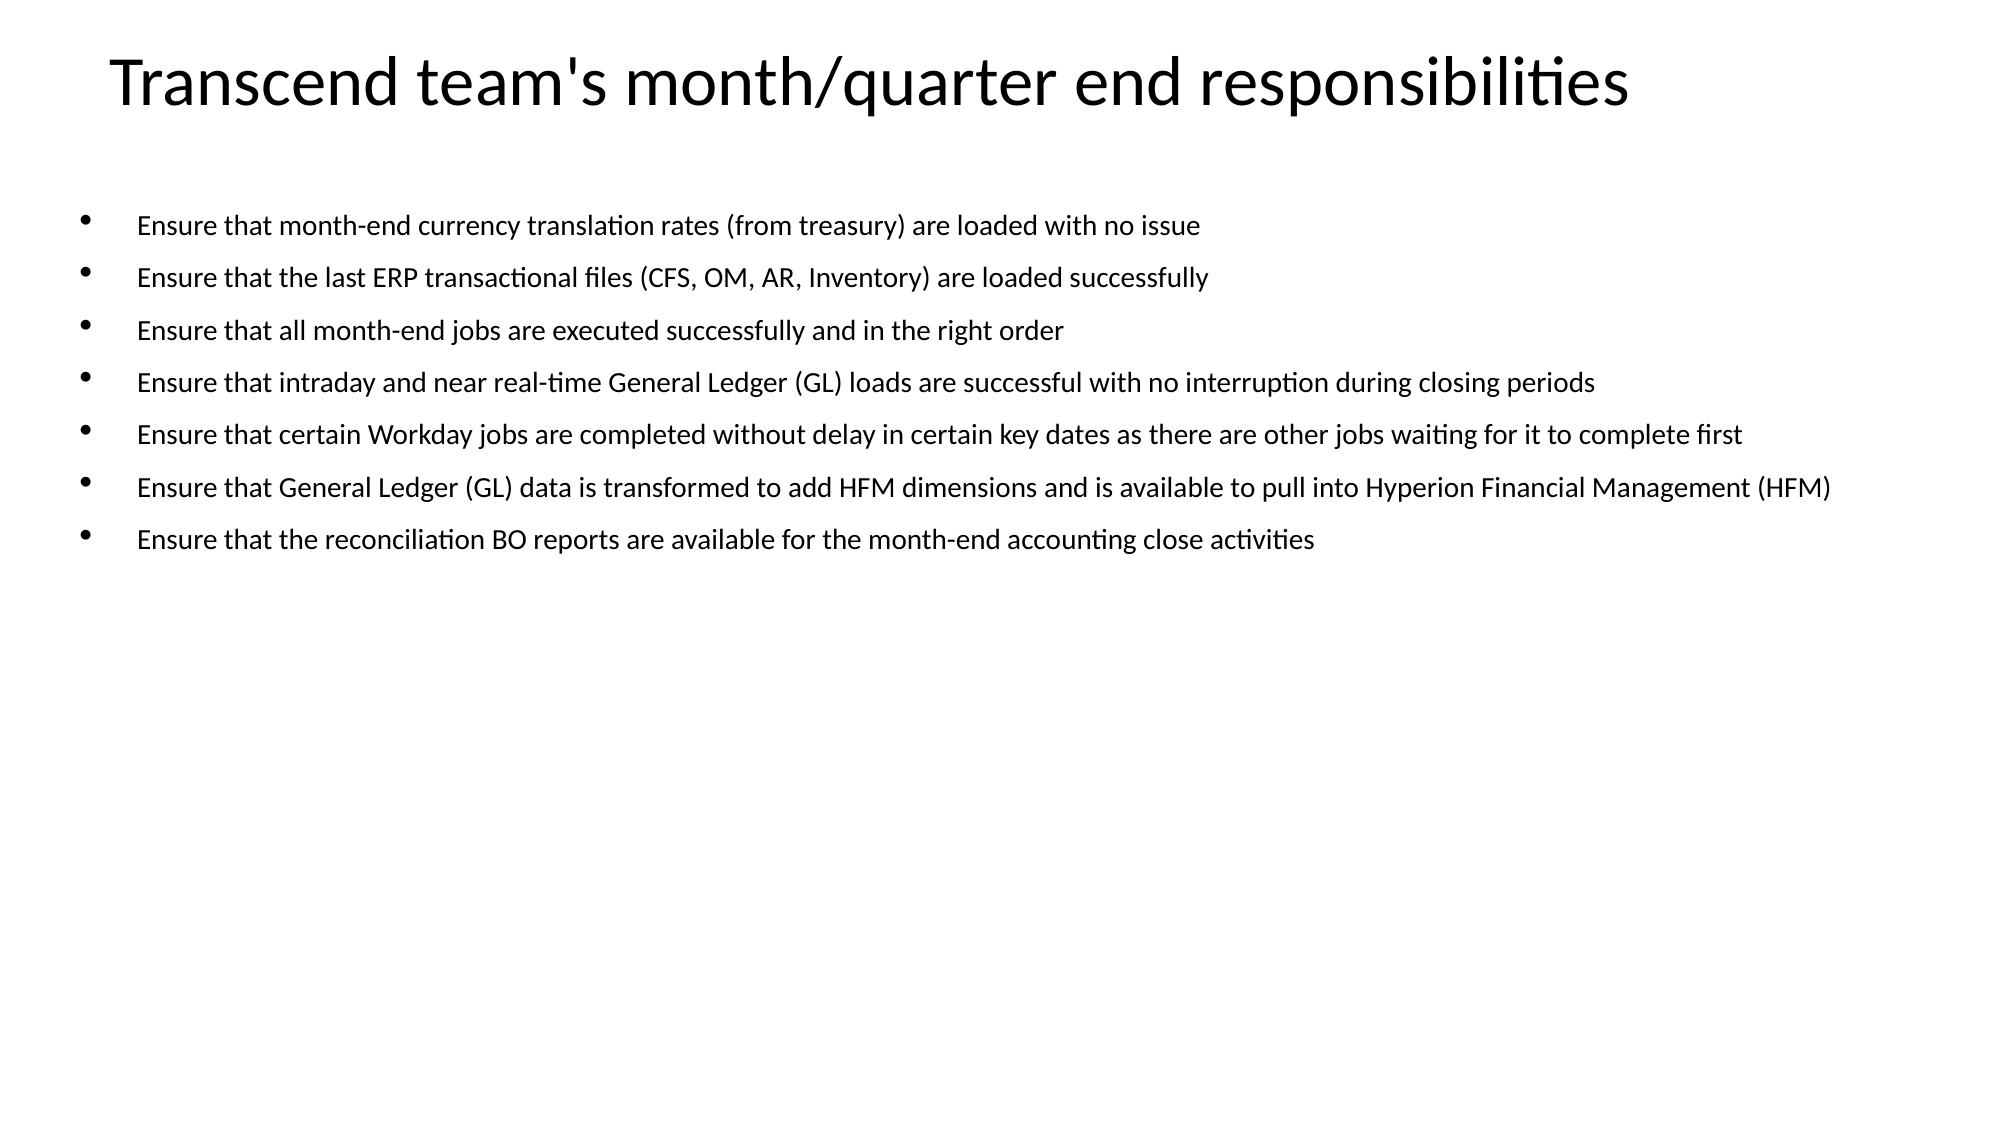

# Transcend team's month/quarter end responsibilities

Ensure that month-end currency translation rates (from treasury) are loaded with no issue
Ensure that the last ERP transactional files (CFS, OM, AR, Inventory) are loaded successfully
Ensure that all month-end jobs are executed successfully and in the right order
Ensure that intraday and near real-time General Ledger (GL) loads are successful with no interruption during closing periods
Ensure that certain Workday jobs are completed without delay in certain key dates as there are other jobs waiting for it to complete first
Ensure that General Ledger (GL) data is transformed to add HFM dimensions and is available to pull into Hyperion Financial Management (HFM)
Ensure that the reconciliation BO reports are available for the month-end accounting close activities